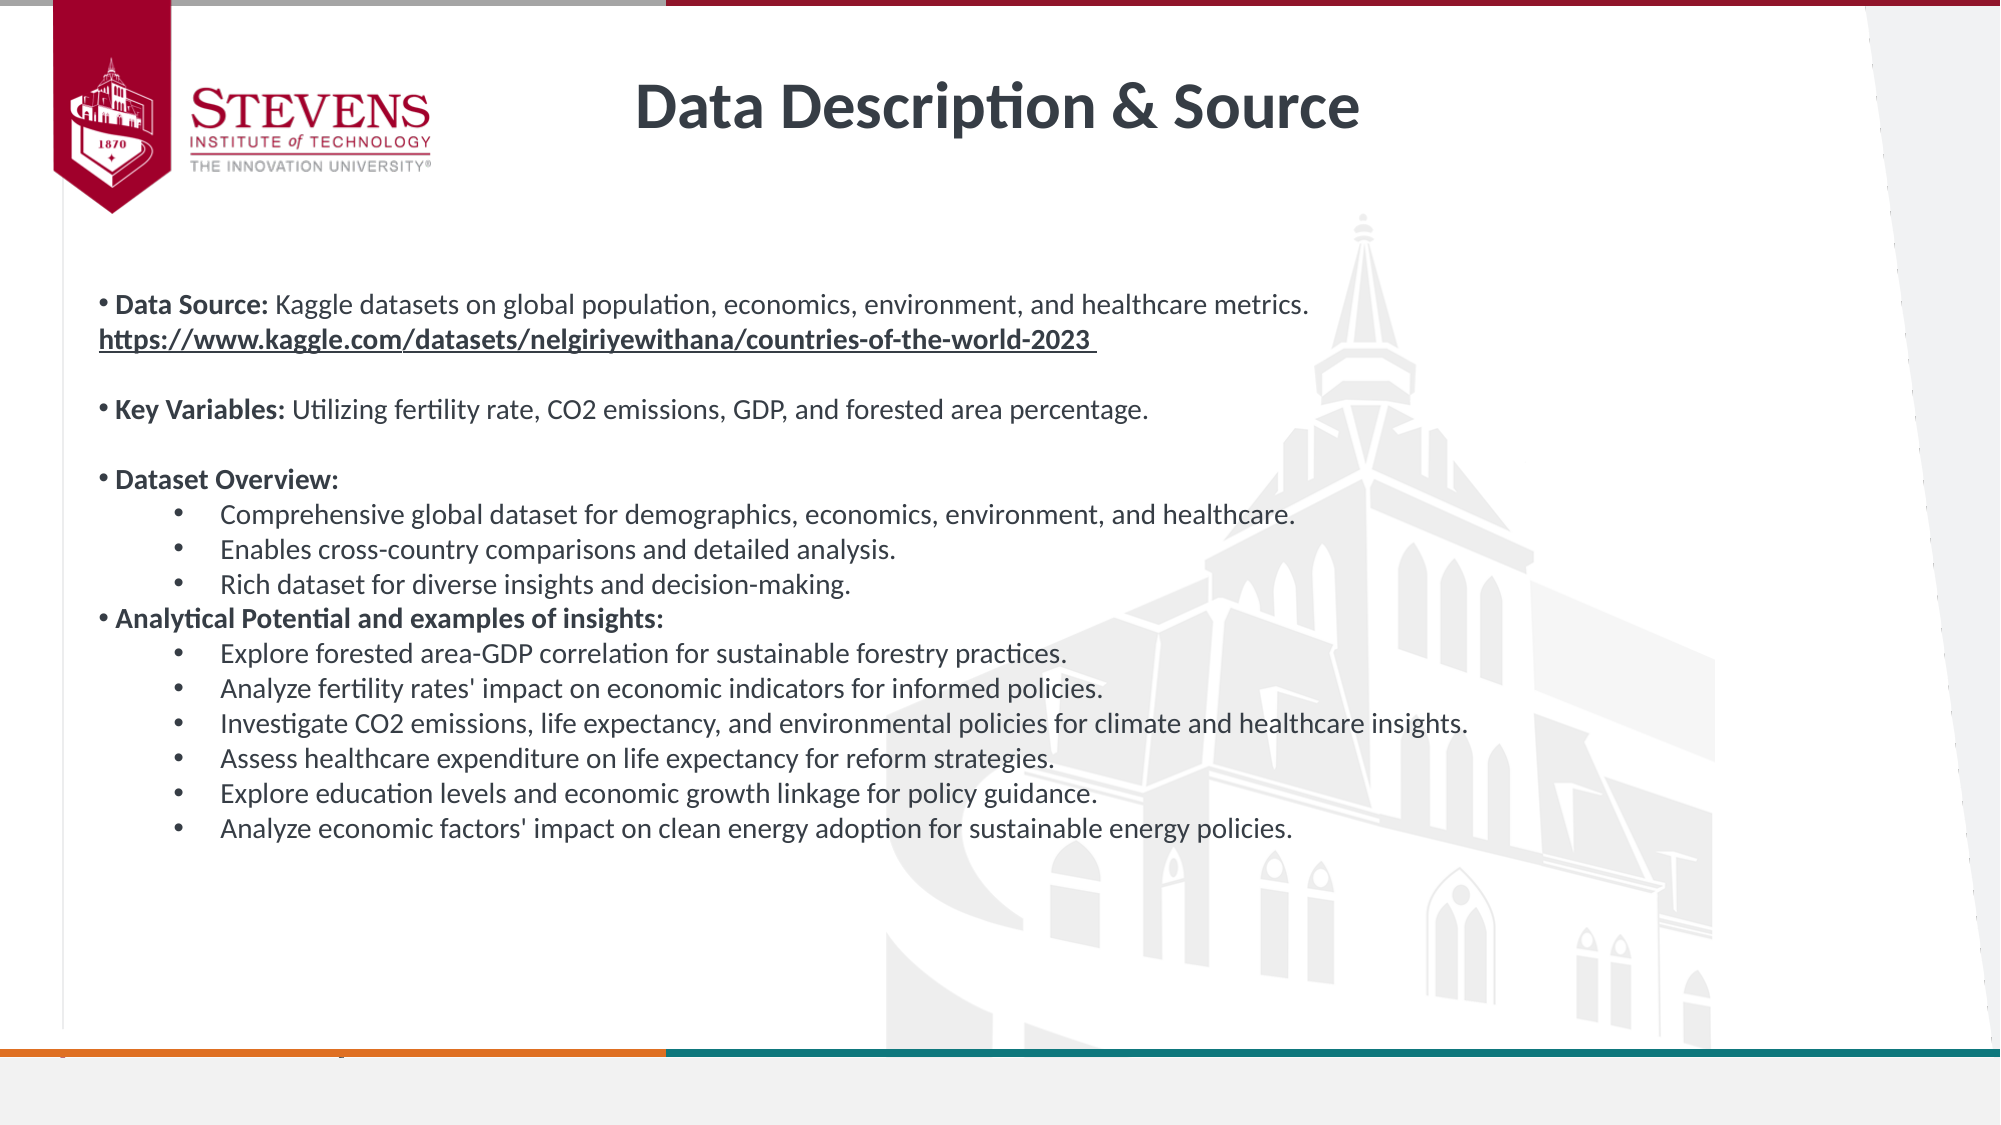

Data Description & Source
 Data Source: Kaggle datasets on global population, economics, environment, and healthcare metrics.
https://www.kaggle.com/datasets/nelgiriyewithana/countries-of-the-world-2023

 Key Variables: Utilizing fertility rate, CO2 emissions, GDP, and forested area percentage.
 Dataset Overview:
Comprehensive global dataset for demographics, economics, environment, and healthcare.
Enables cross-country comparisons and detailed analysis.
Rich dataset for diverse insights and decision-making.
 Analytical Potential and examples of insights:
Explore forested area-GDP correlation for sustainable forestry practices.
Analyze fertility rates' impact on economic indicators for informed policies.
Investigate CO2 emissions, life expectancy, and environmental policies for climate and healthcare insights.
Assess healthcare expenditure on life expectancy for reform strategies.
Explore education levels and economic growth linkage for policy guidance.
Analyze economic factors' impact on clean energy adoption for sustainable energy policies.